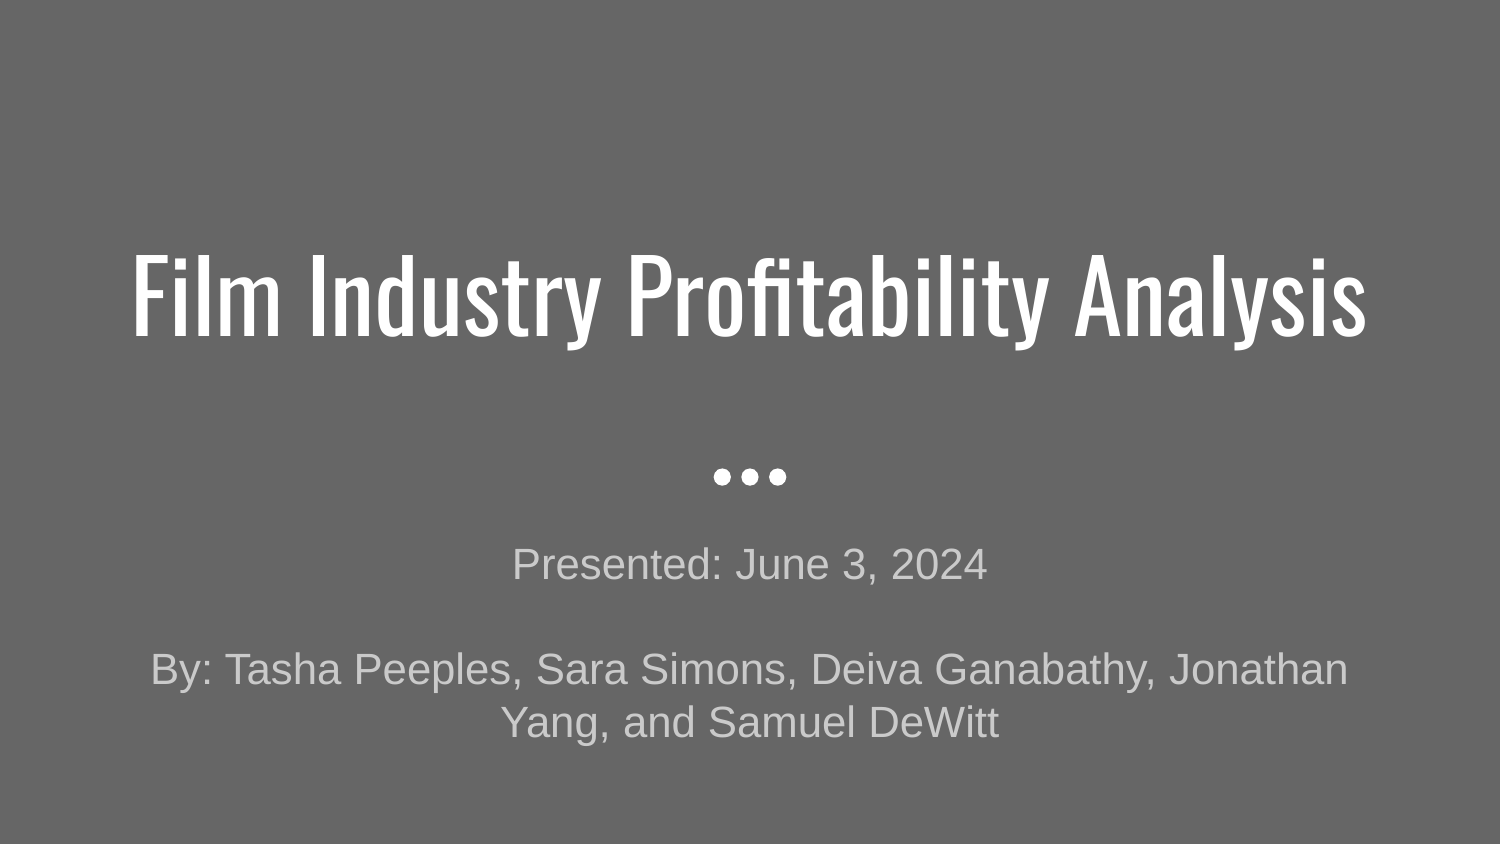

# Film Industry Profitability Analysis
Presented: June 3, 2024

By: Tasha Peeples, Sara Simons, Deiva Ganabathy, Jonathan Yang, and Samuel DeWitt